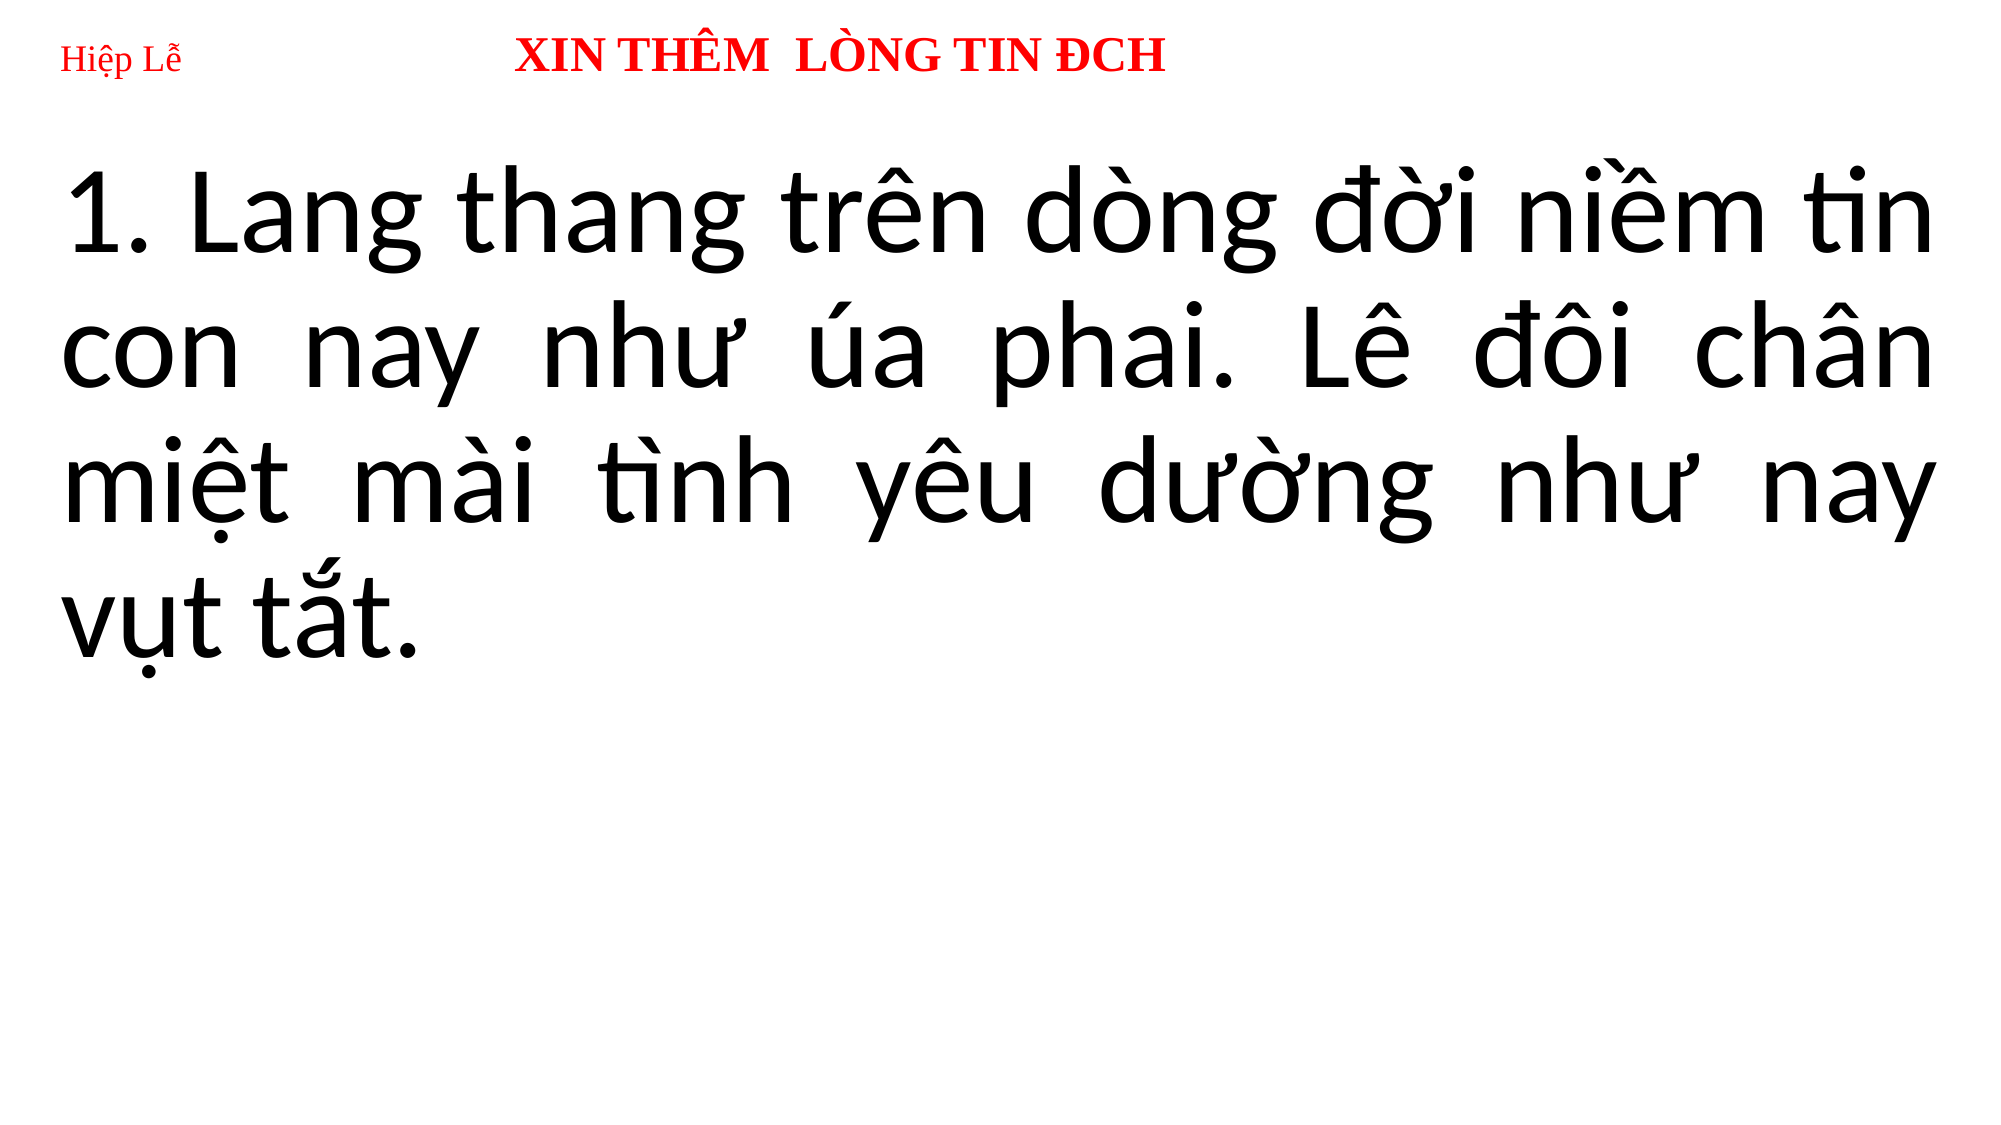

# Hiệp Lễ                                   XIN THÊM  LÒNG TIN ĐCH
1. Lang thang trên dòng đời niềm tin con nay như úa phai. Lê đôi chân miệt mài tình yêu dường như nay vụt tắt.